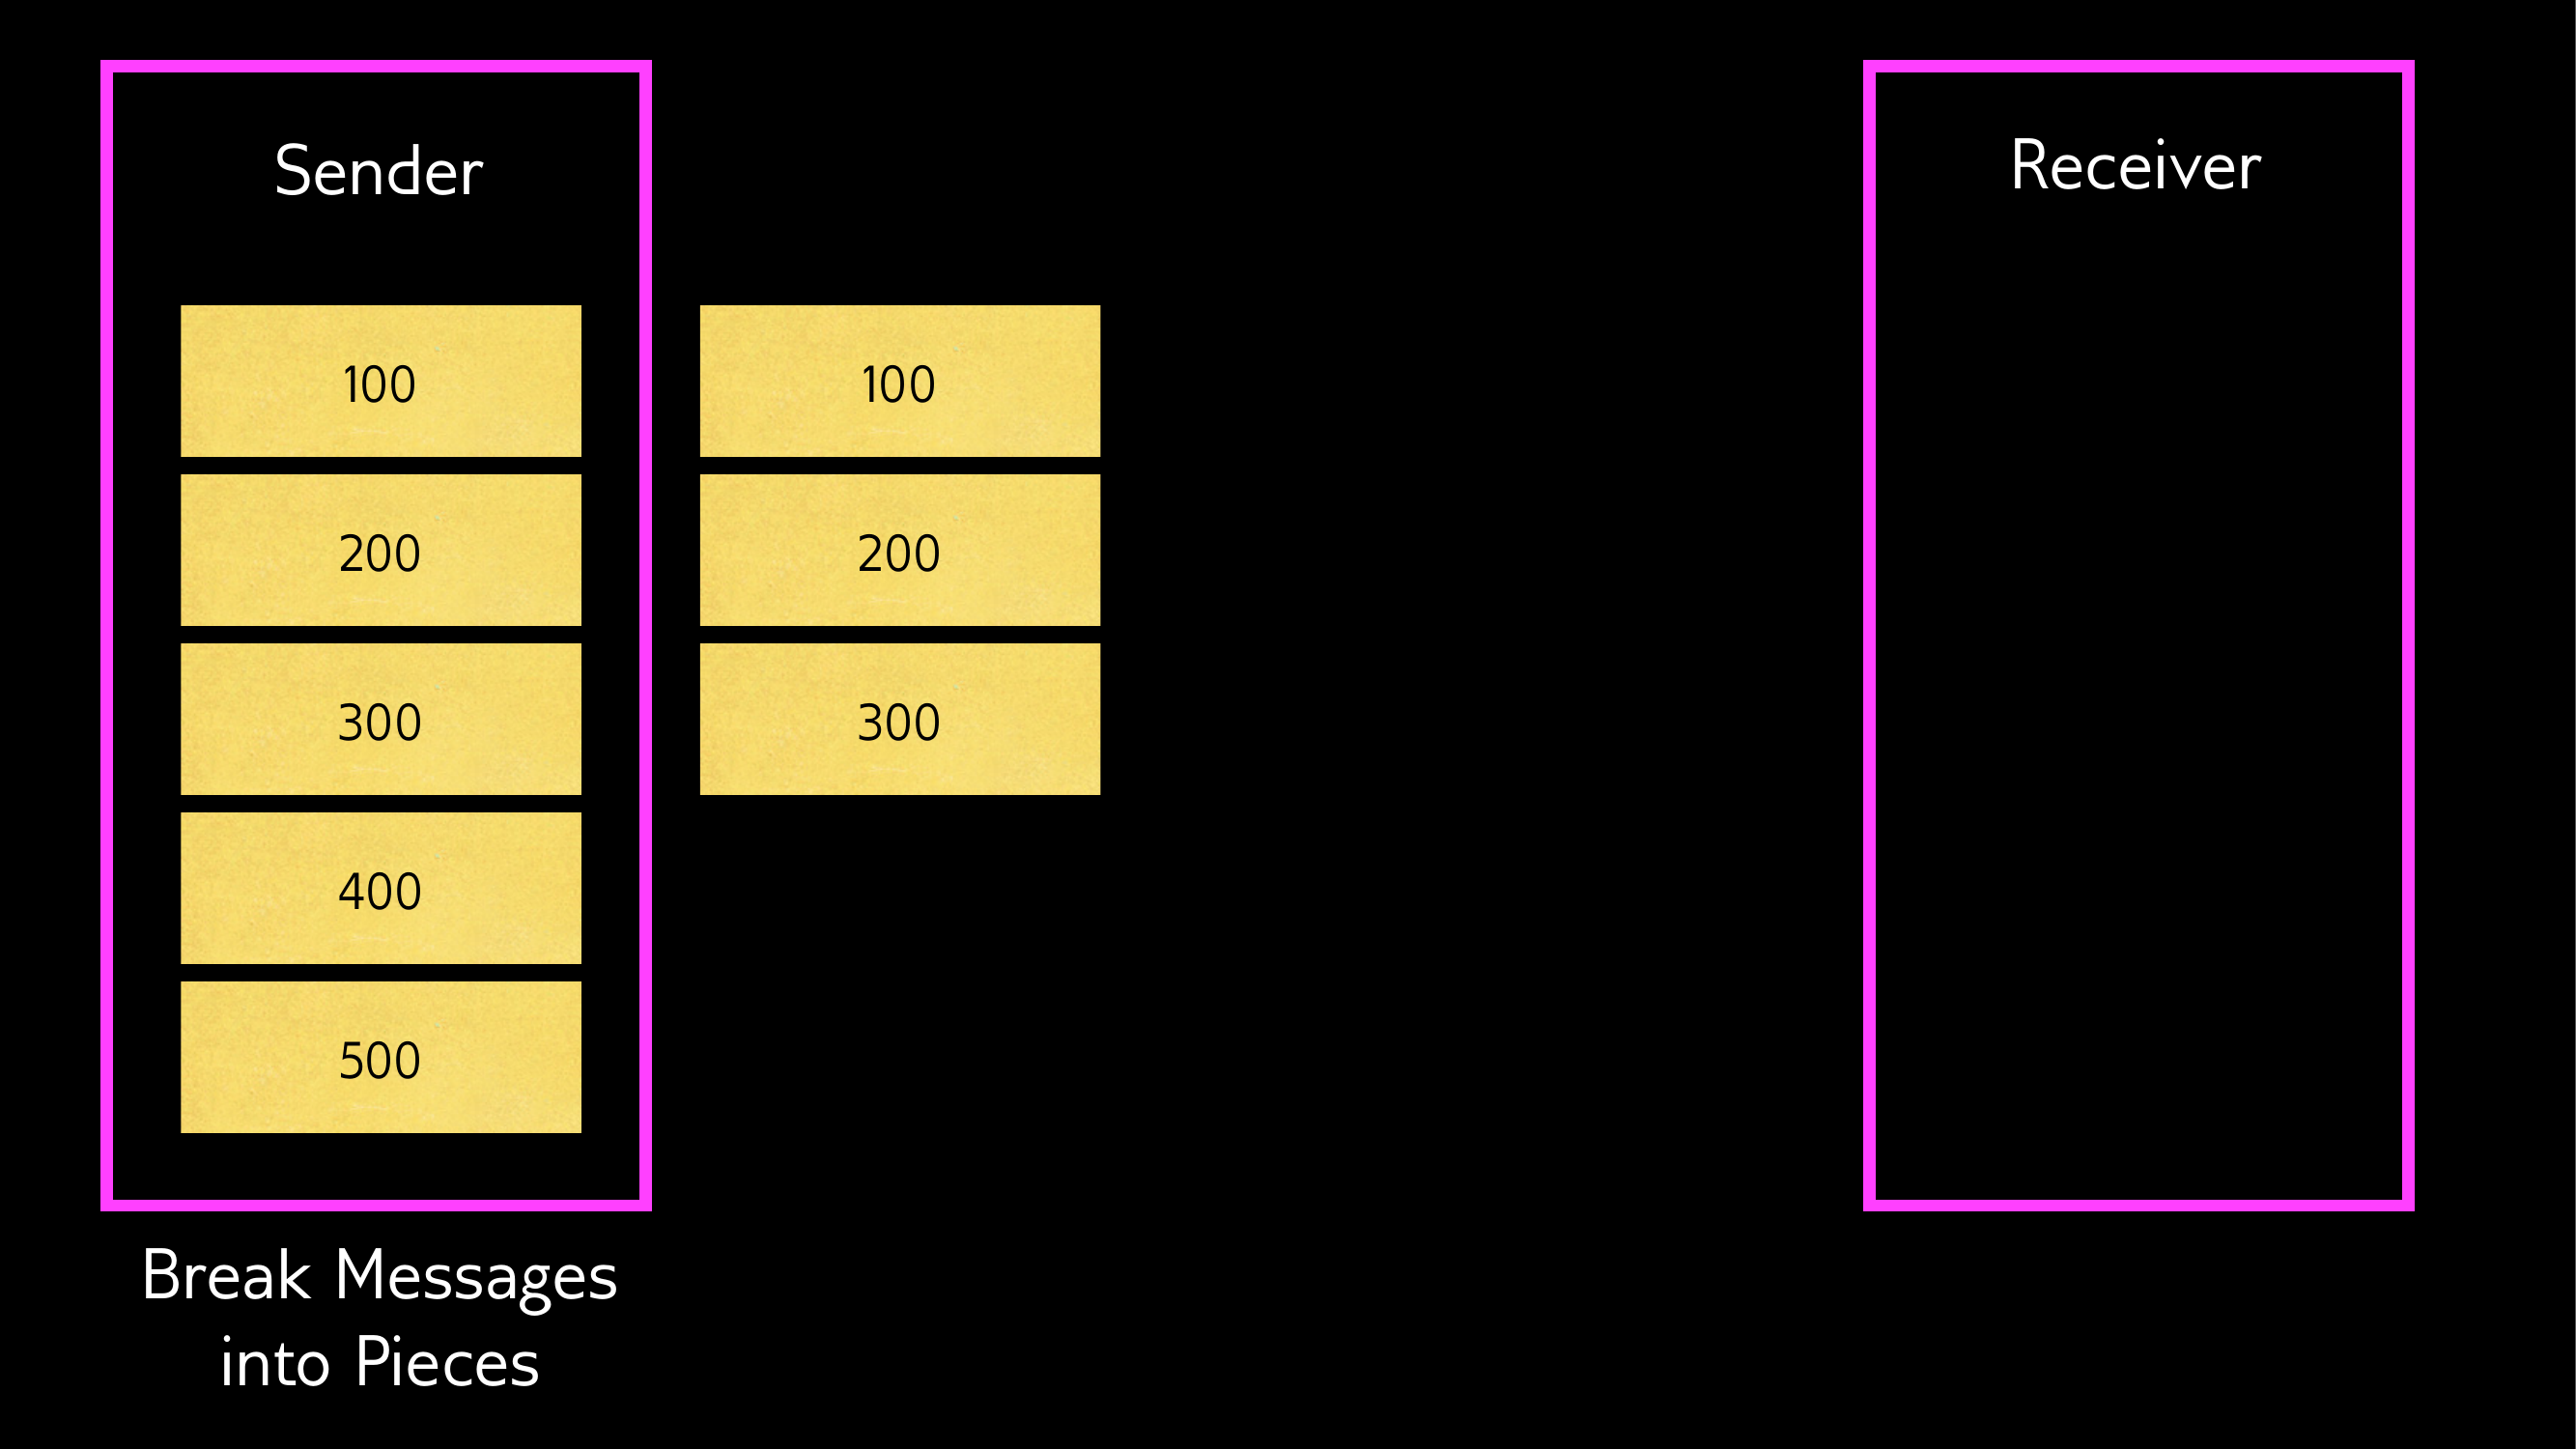

Receiver
Sender
100
100
200
200
300
300
400
500
Break Messages into Pieces